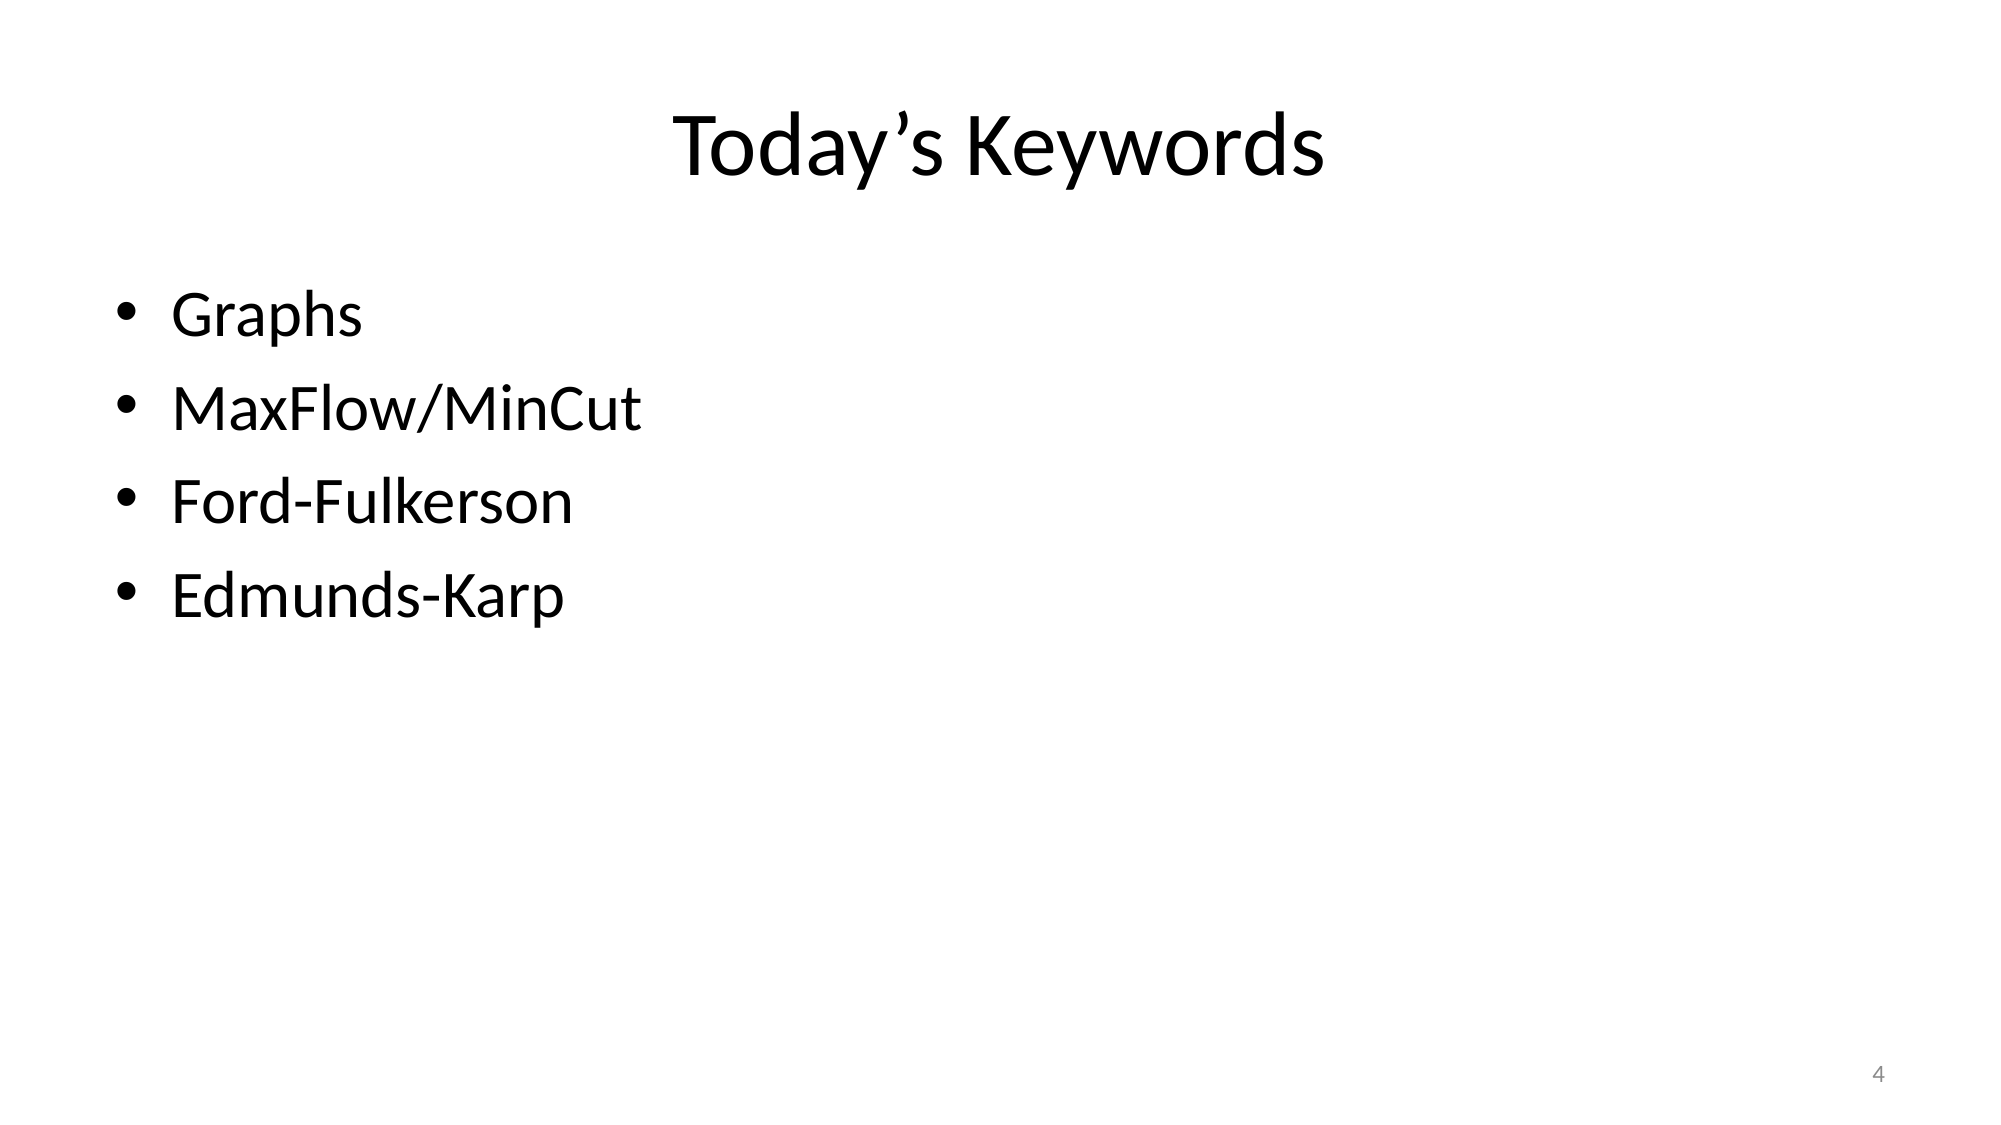

# Today’s Keywords
Graphs
MaxFlow/MinCut
Ford-Fulkerson
Edmunds-Karp

4